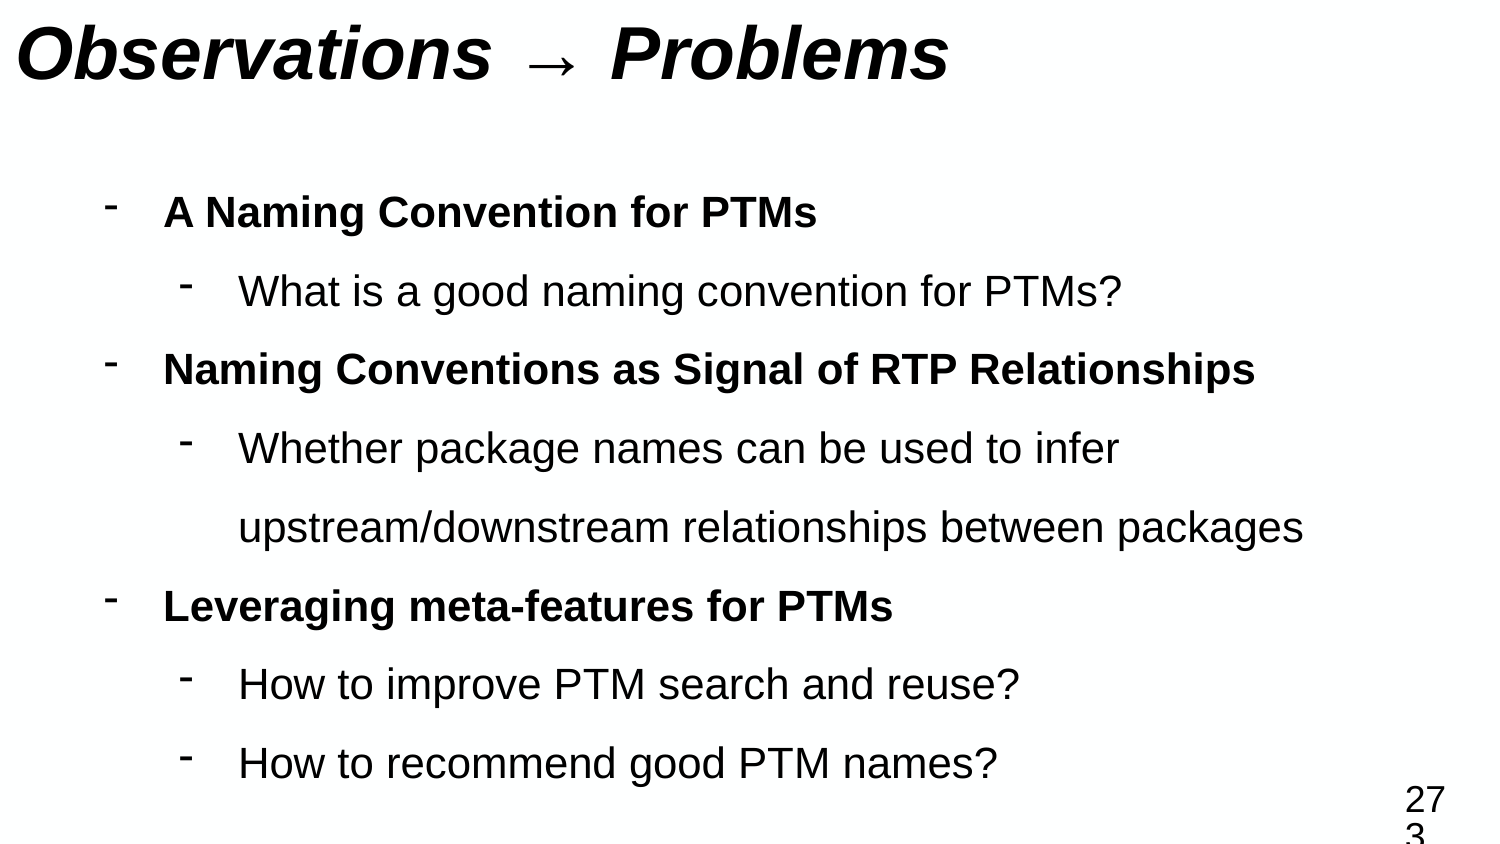

# Observations → Problems
A Naming Convention for PTMs​
What is a good naming convention for PTMs?​
Naming Conventions as Signal of RTP Relationships​
Whether package names can be used to infer upstream/downstream relationships between packages​
Leveraging meta-features for PTMs​
How to improve PTM search and reuse?​
How to recommend good PTM names?​

​

​

273